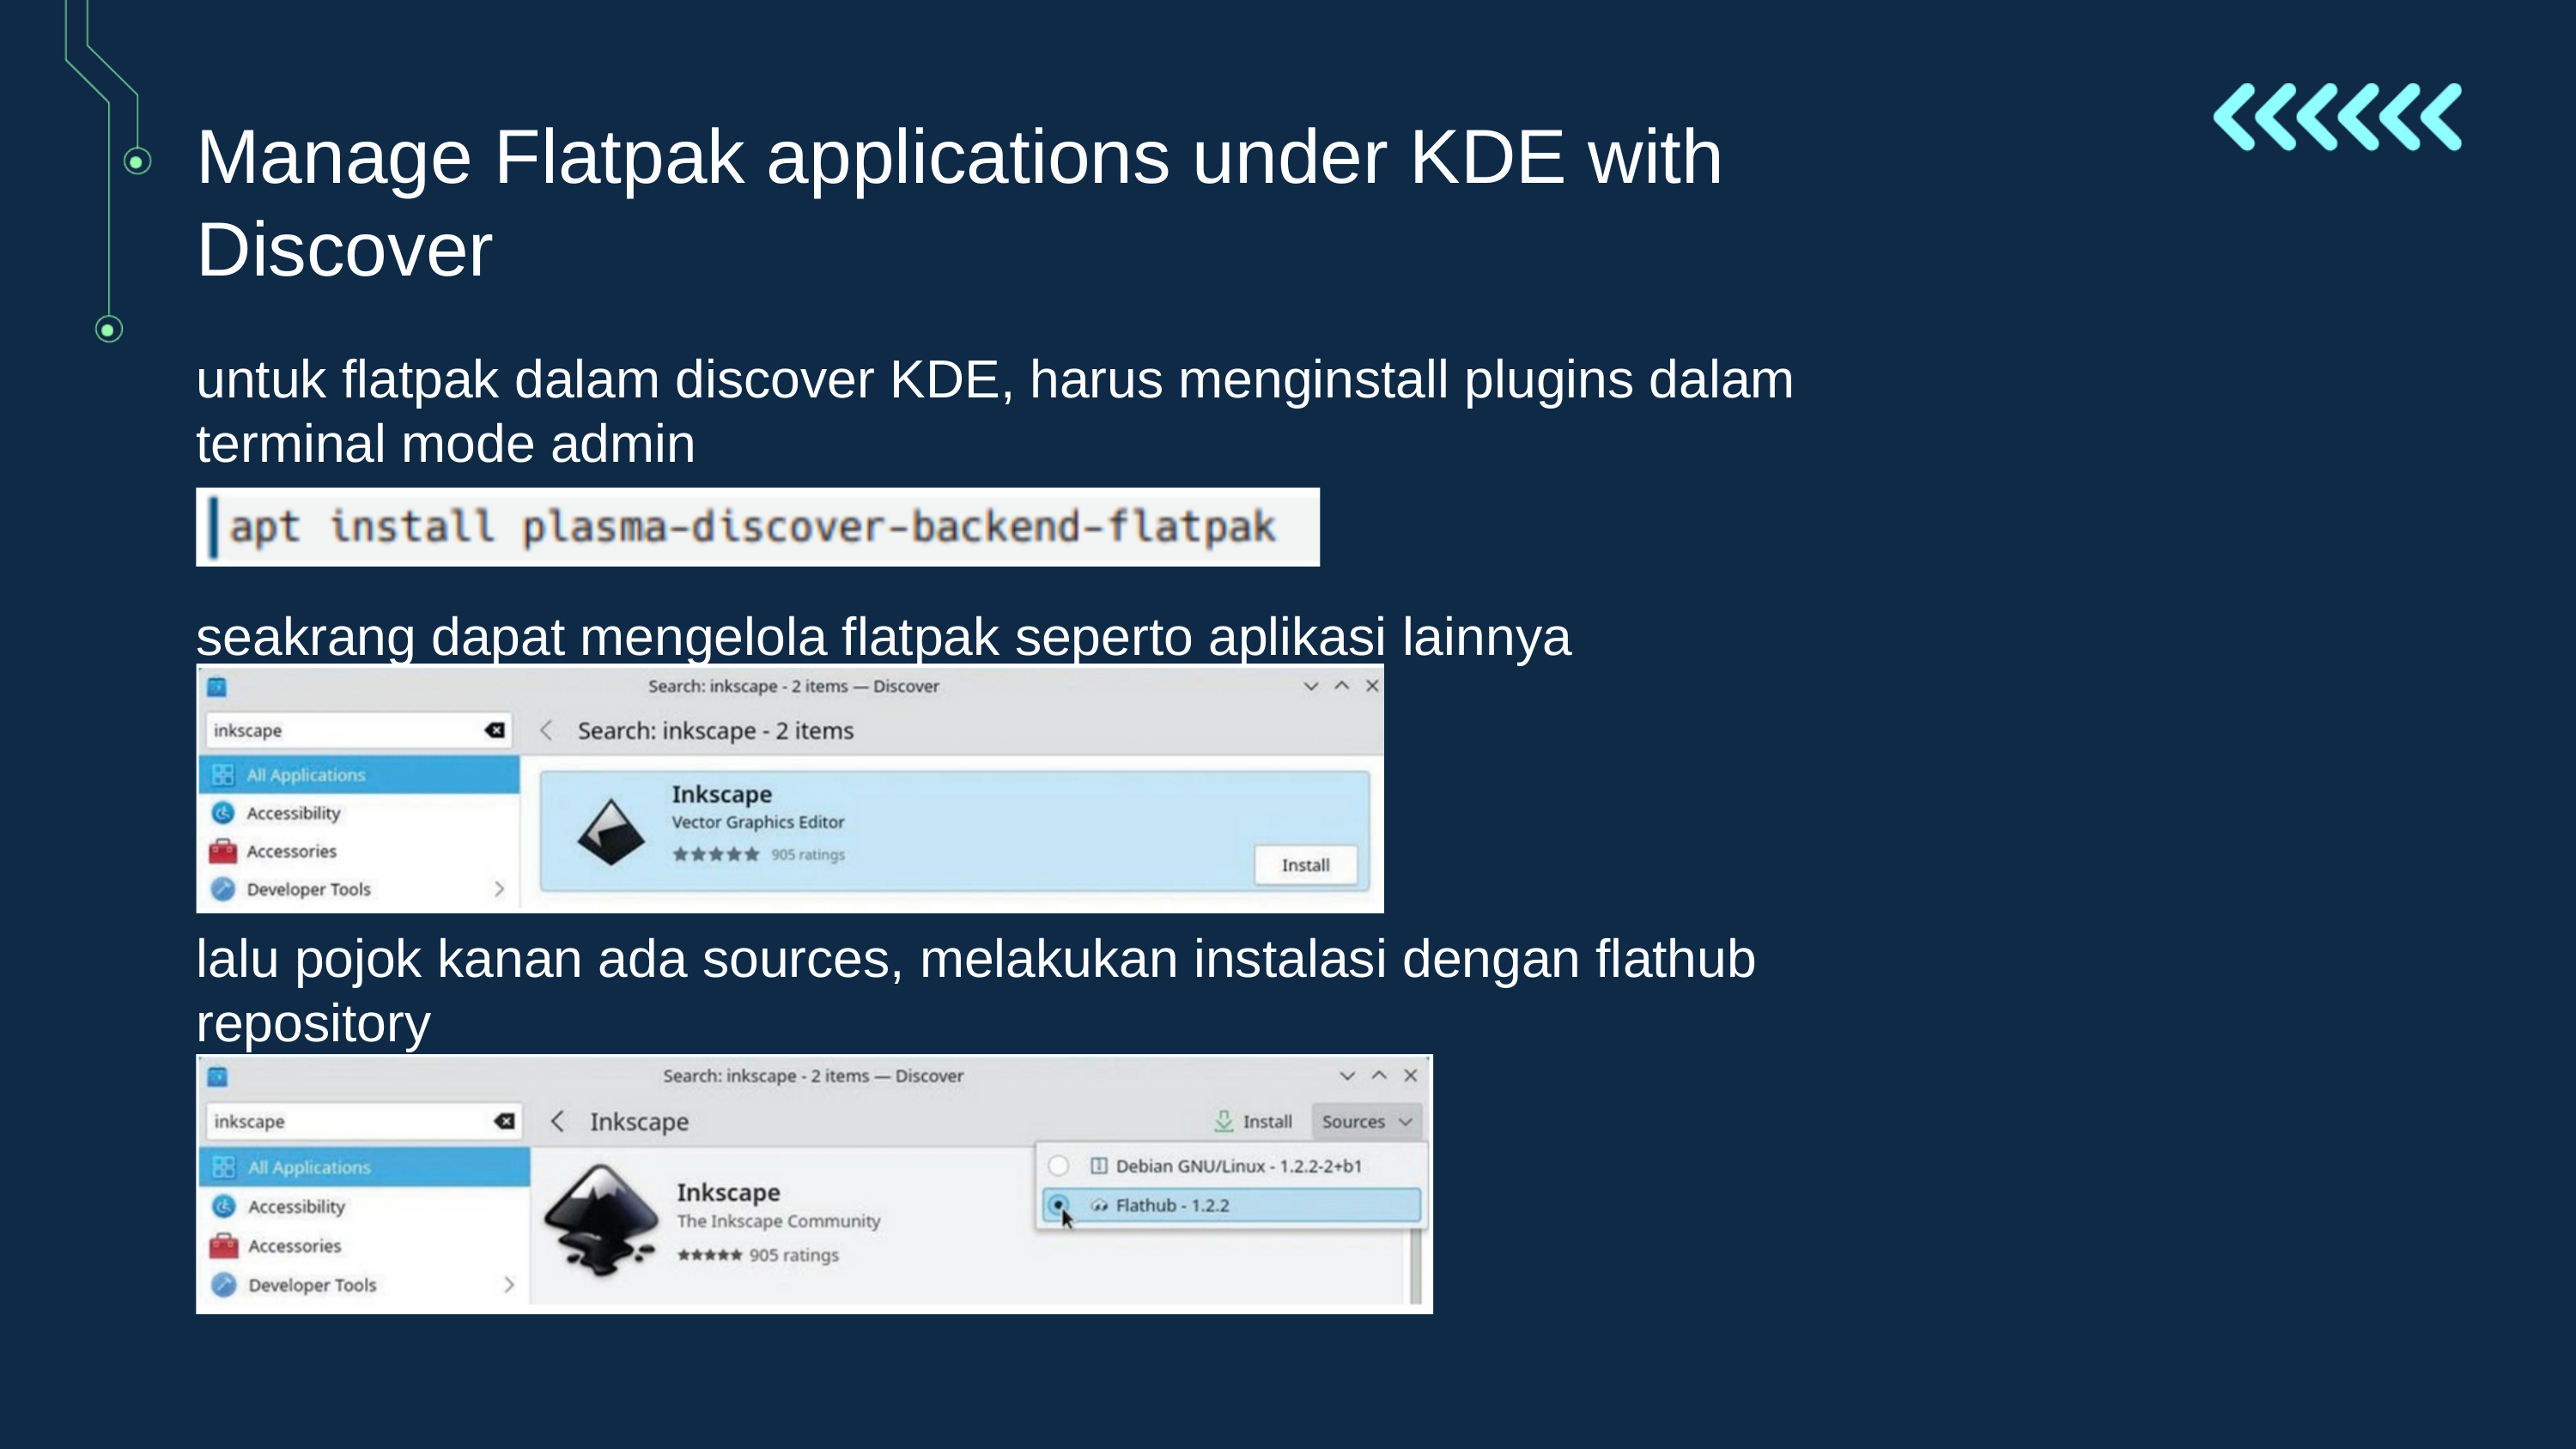

Manage Flatpak applications under KDE with Discover
untuk flatpak dalam discover KDE, harus menginstall plugins dalam terminal mode admin

seakrang dapat mengelola flatpak seperto aplikasi lainnya

lalu pojok kanan ada sources, melakukan instalasi dengan flathub repository